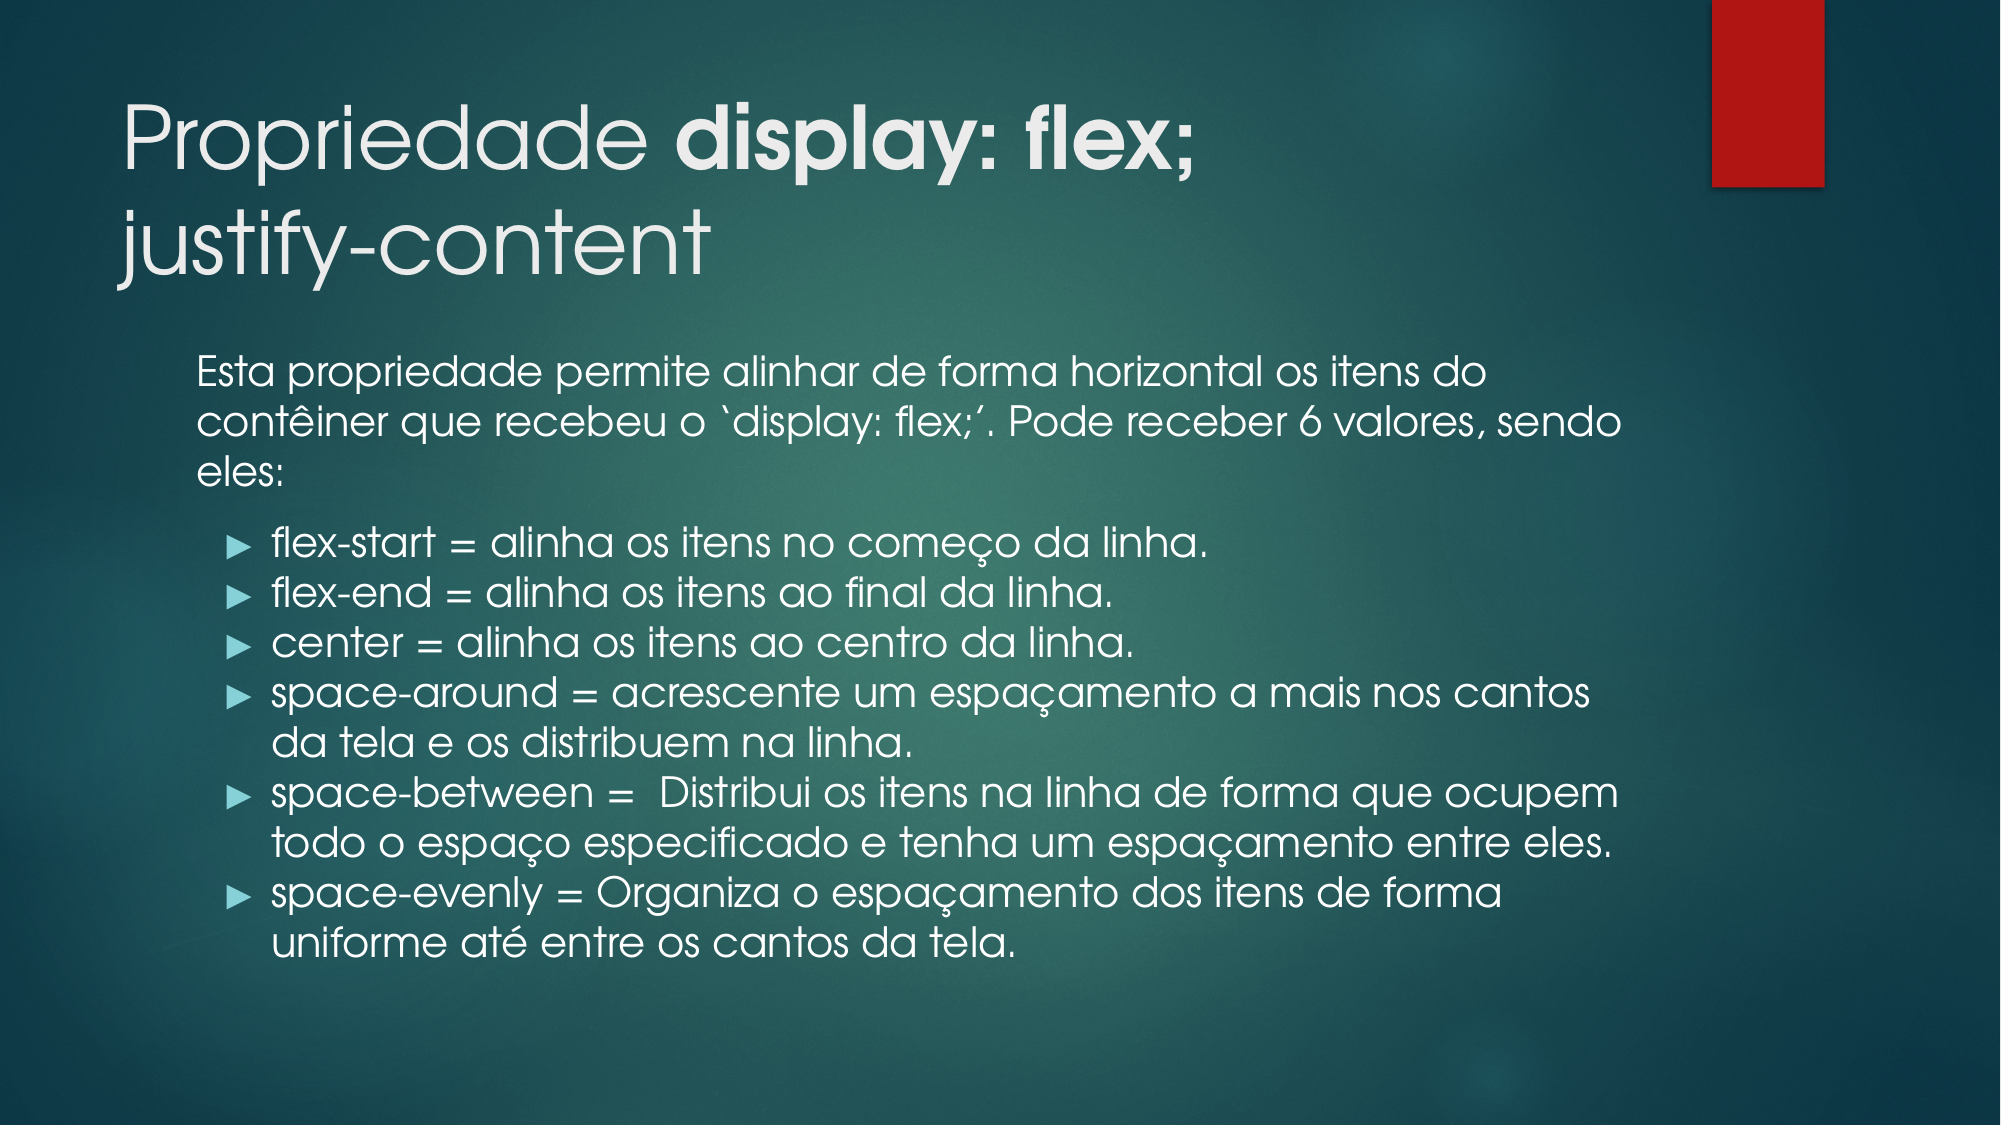

# Propriedade display: flex;
justify-content
Esta propriedade permite alinhar de forma horizontal os itens do contêiner que recebeu o ‘display: flex;’. Pode receber 6 valores, sendo eles:
flex-start = alinha os itens no começo da linha.
flex-end = alinha os itens ao final da linha.
center = alinha os itens ao centro da linha.
space-around = acrescente um espaçamento a mais nos cantos da tela e os distribuem na linha.
space-between =  Distribui os itens na linha de forma que ocupem todo o espaço especificado e tenha um espaçamento entre eles.
space-evenly = Organiza o espaçamento dos itens de forma uniforme até entre os cantos da tela.